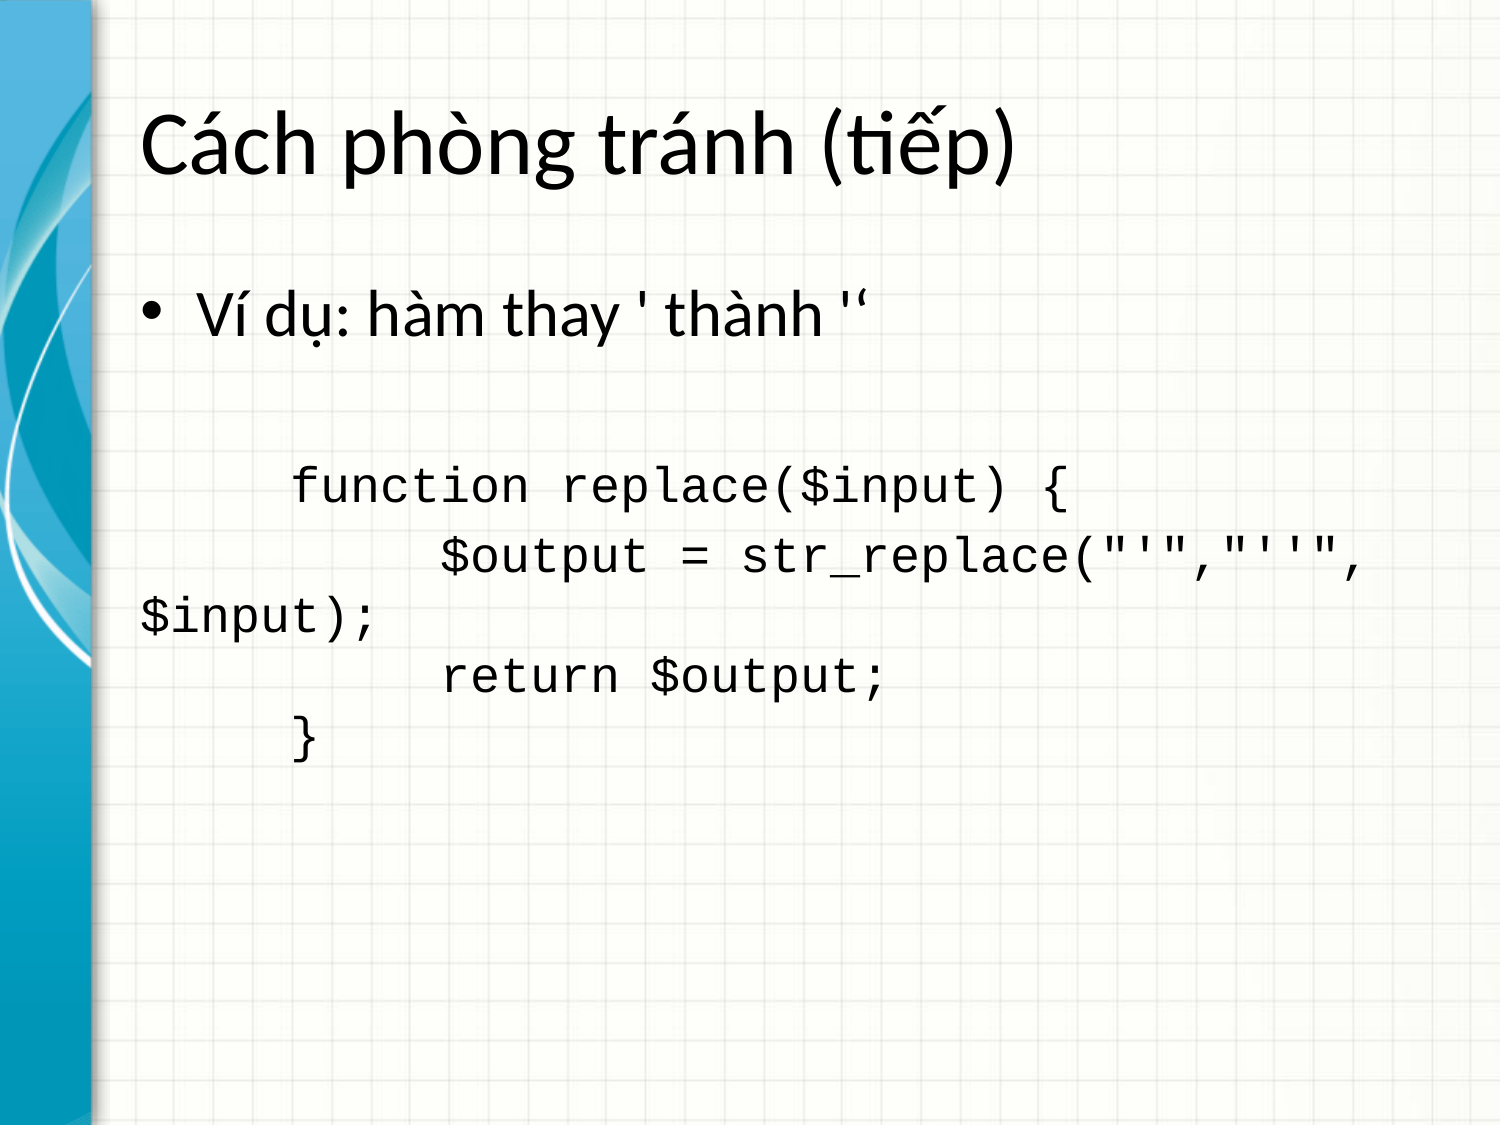

# Cách phòng tránh (tiếp)
Ví dụ: hàm thay ' thành '‘

	function replace($input) {
		$output = str_replace("'","''",$input);
		return $output;
	}